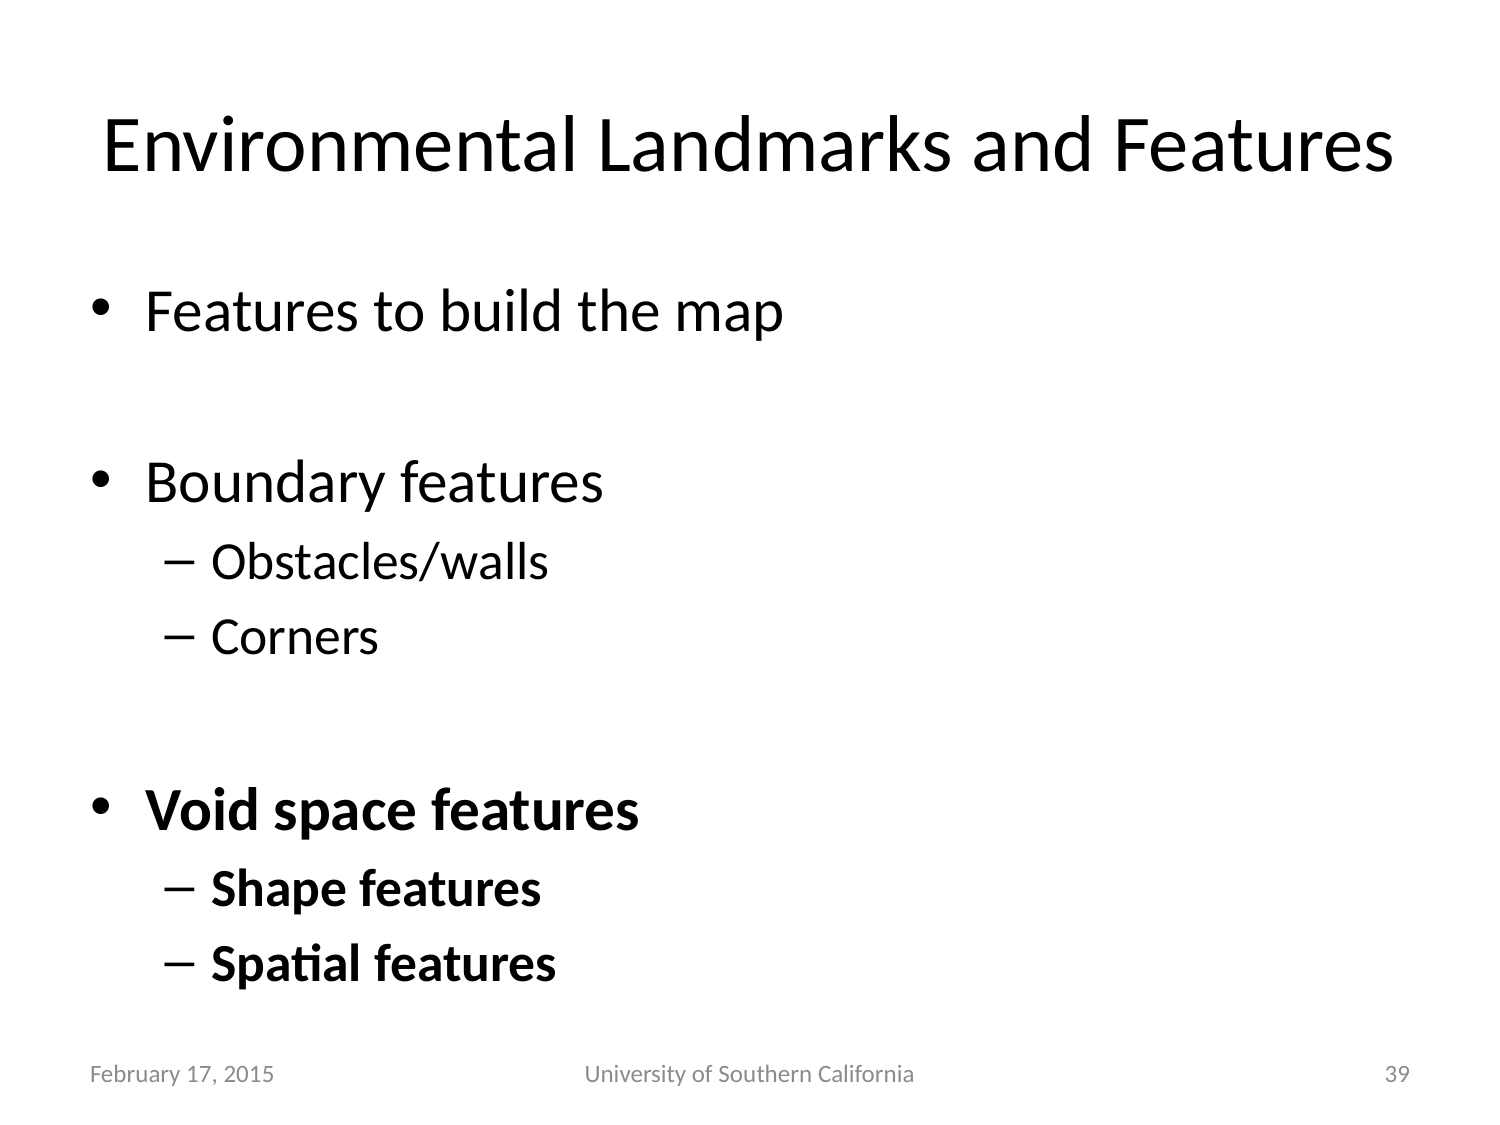

# Environmental Landmarks and Features
Features to build the map

Boundary features
Obstacles/walls
Corners

Void space features
Shape features
Spatial features
February 17, 2015
University of Southern California
39